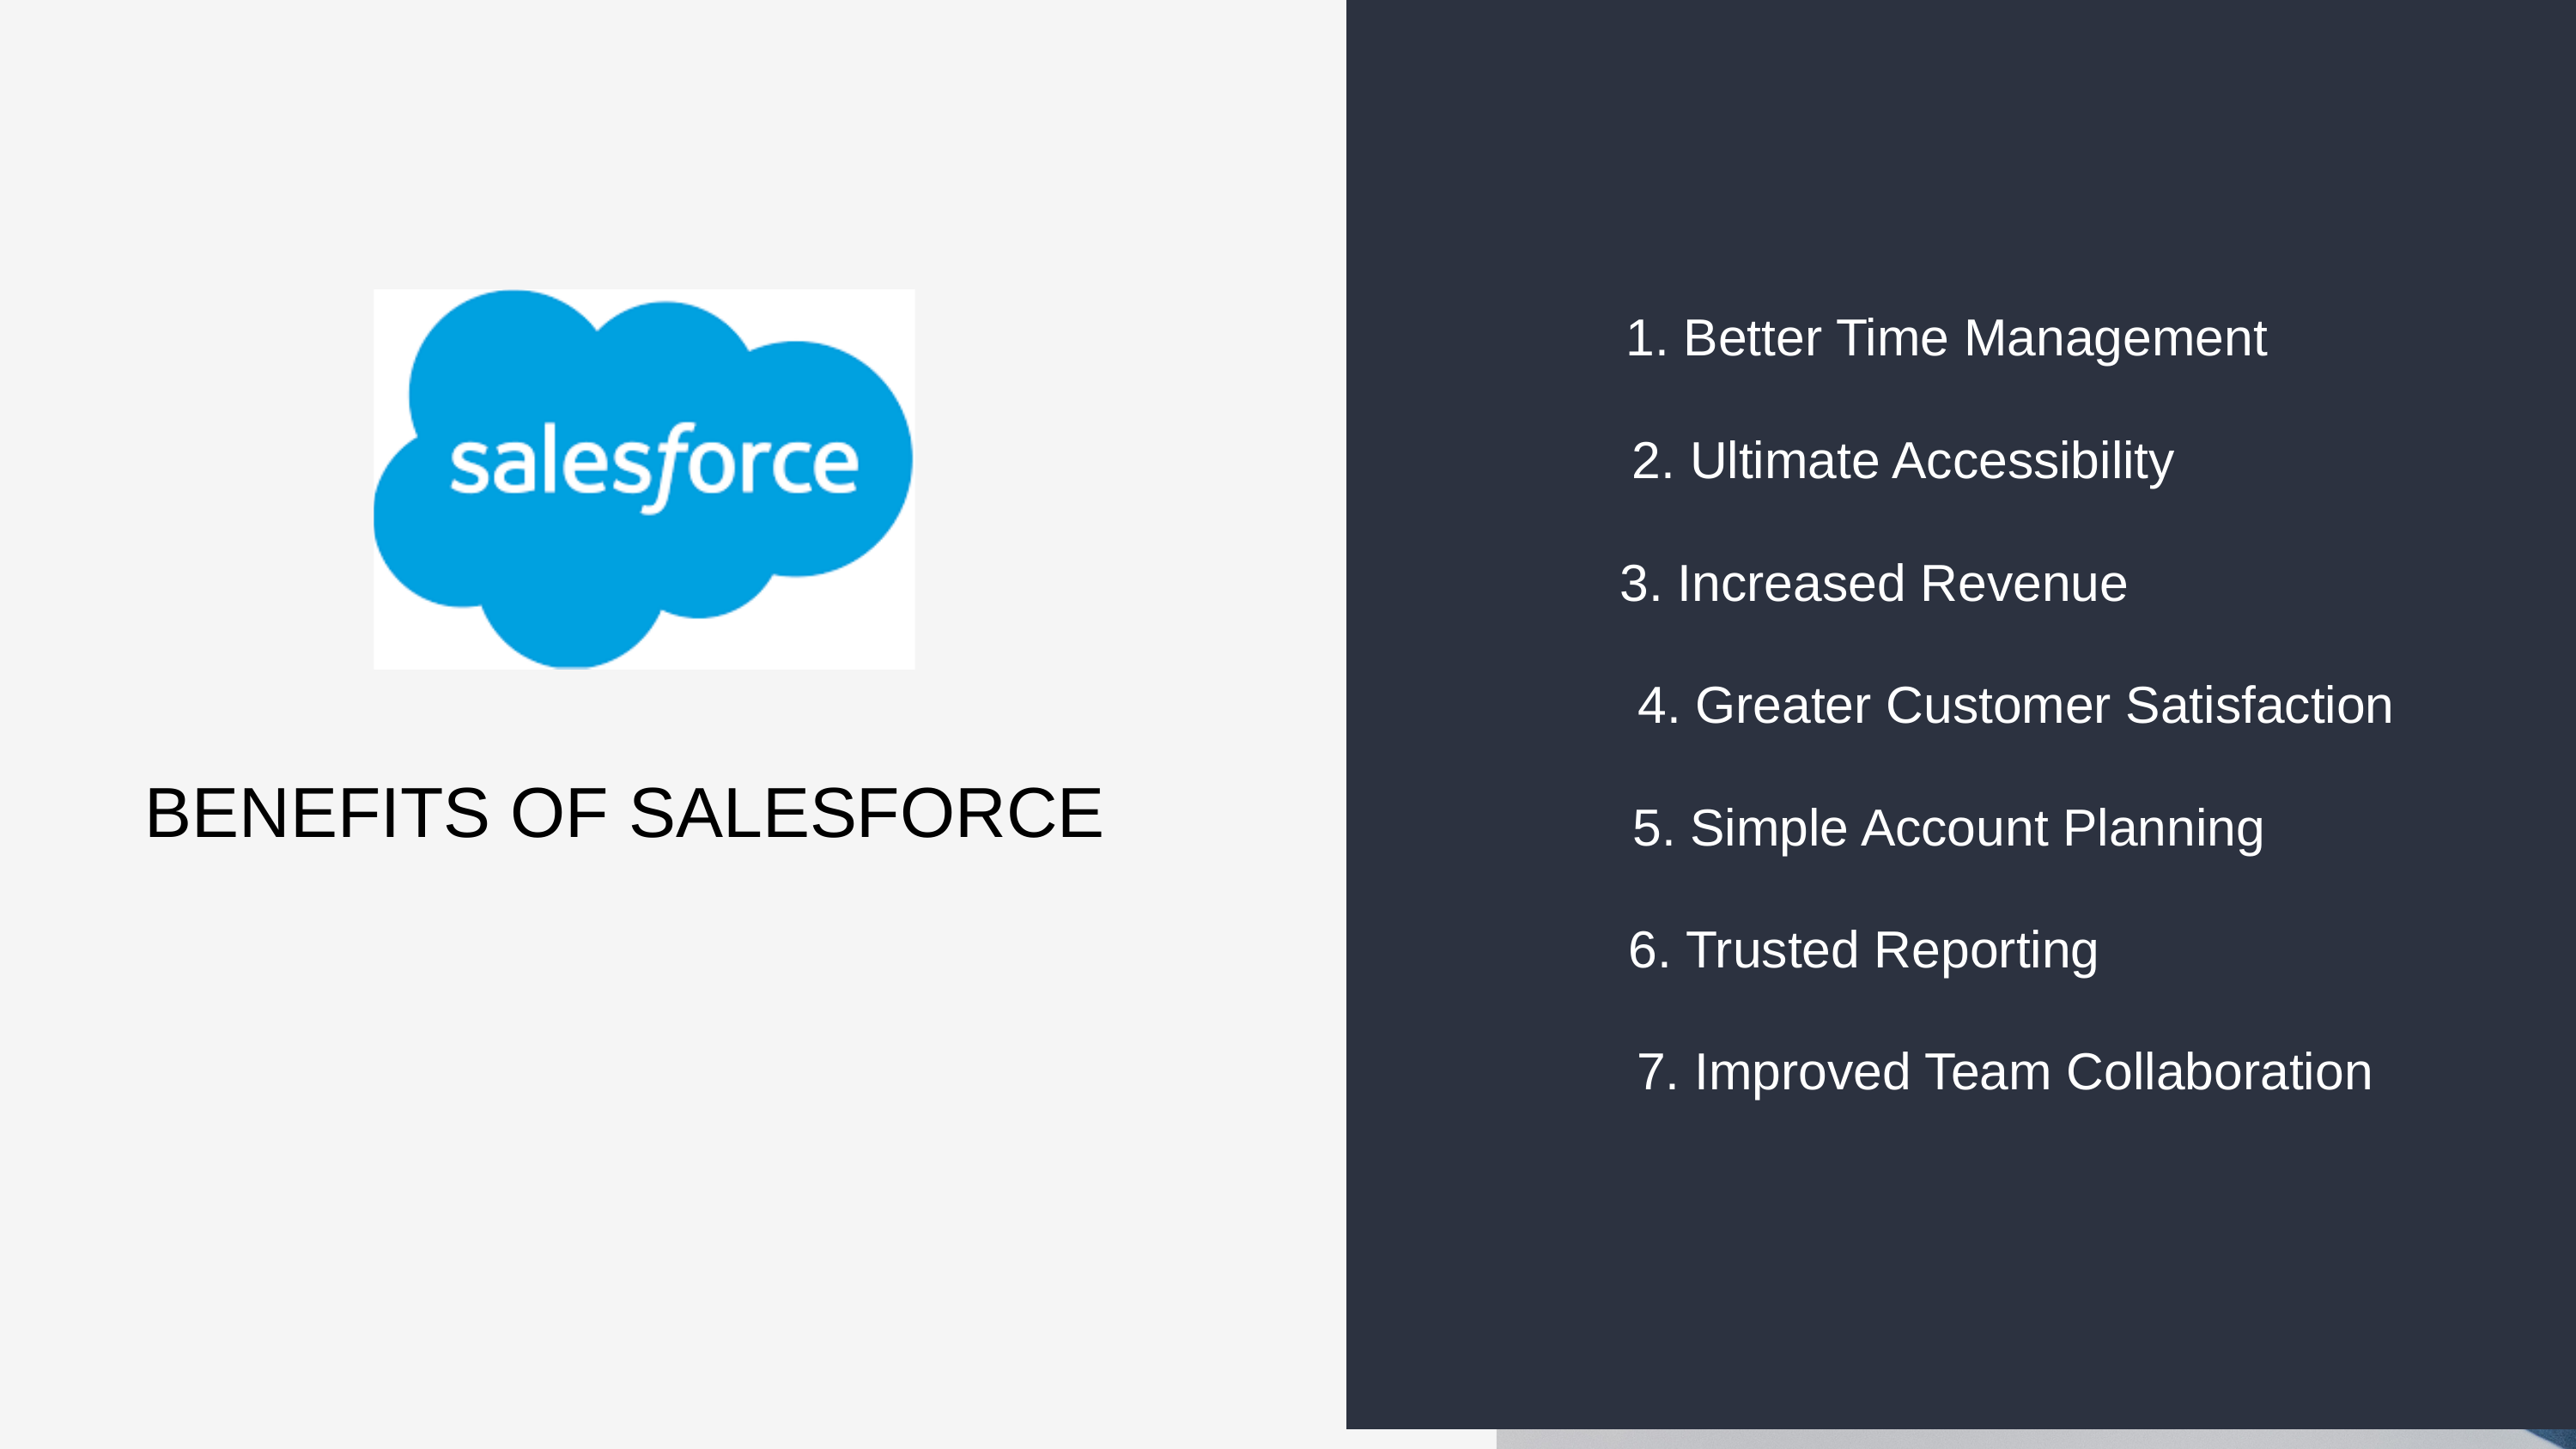

1. Better Time Management
2. Ultimate Accessibility
3. Increased Revenue
4. Greater Customer Satisfaction
BENEFITS OF SALESFORCE

5. Simple Account Planning
6. Trusted Reporting
7. Improved Team Collaboration